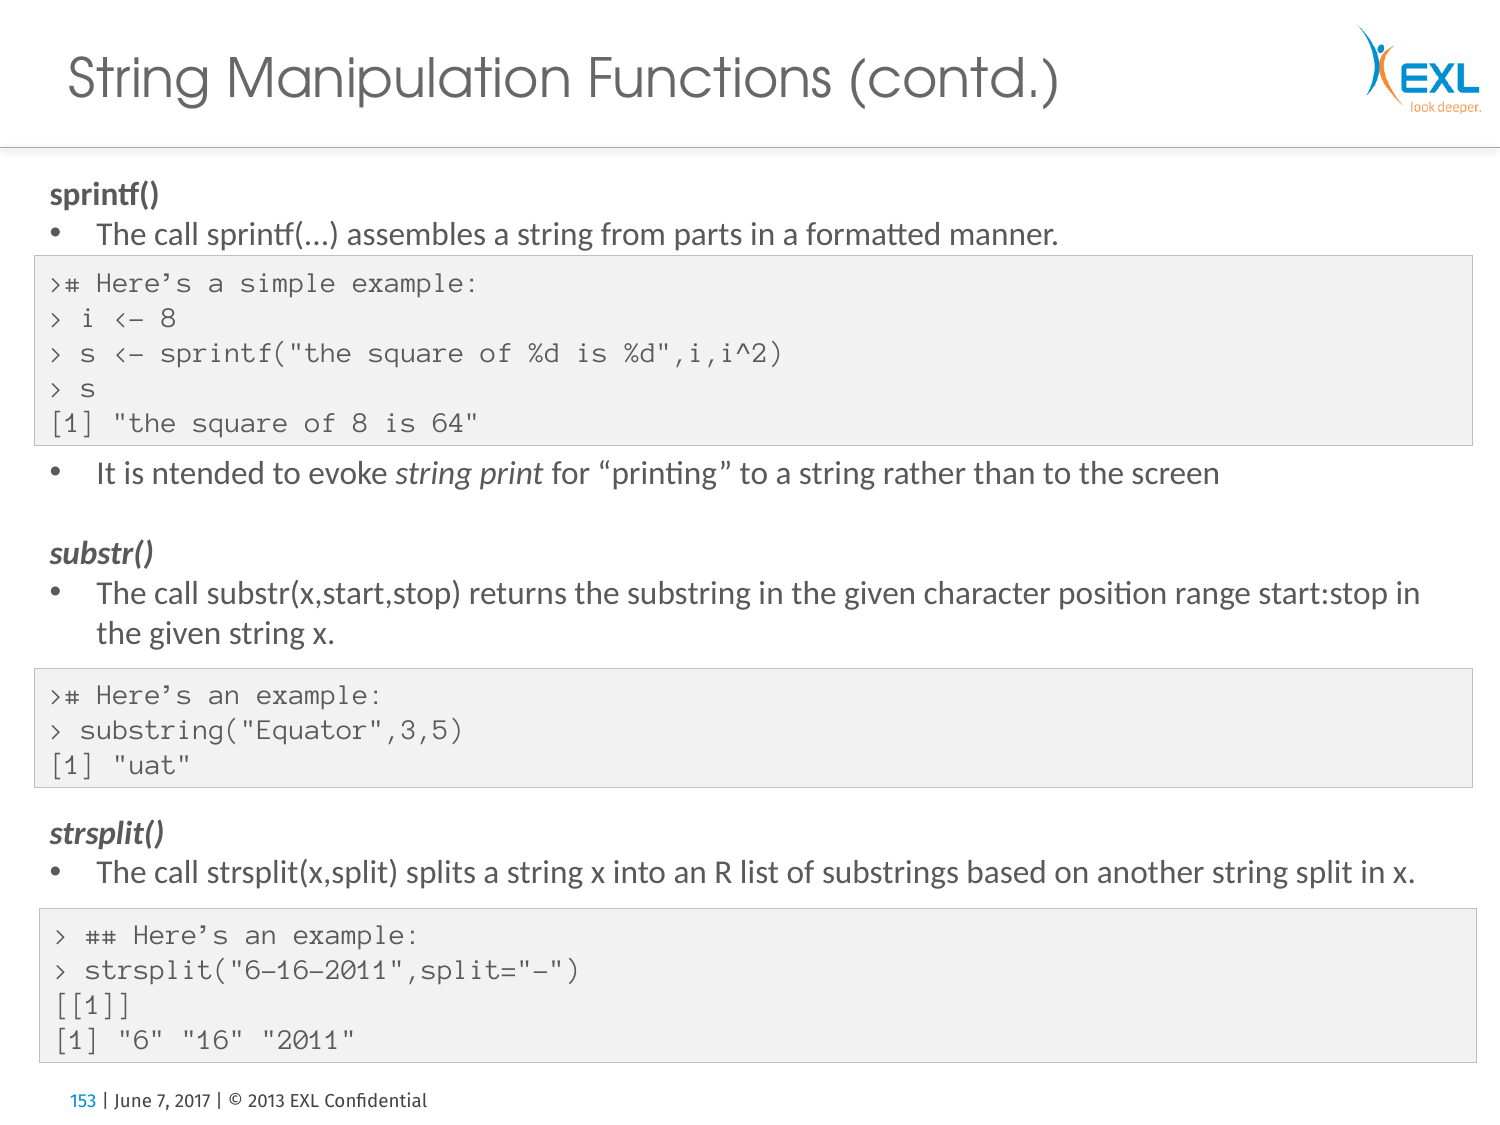

# String Manipulation Functions (contd.)
sprintf()
The call sprintf(...) assembles a string from parts in a formatted manner.

It is ntended to evoke string print for “printing” to a string rather than to the screen

substr()
The call substr(x,start,stop) returns the substring in the given character position range start:stop in the given string x.
strsplit()
The call strsplit(x,split) splits a string x into an R list of substrings based on another string split in x.
># Here’s a simple example:
> i <- 8
> s <- sprintf("the square of %d is %d",i,i^2)
> s
[1] "the square of 8 is 64"
># Here’s an example:
> substring("Equator",3,5)
[1] "uat"
> ## Here’s an example:
> strsplit("6-16-2011",split="-")
[[1]]
[1] "6" "16" "2011"